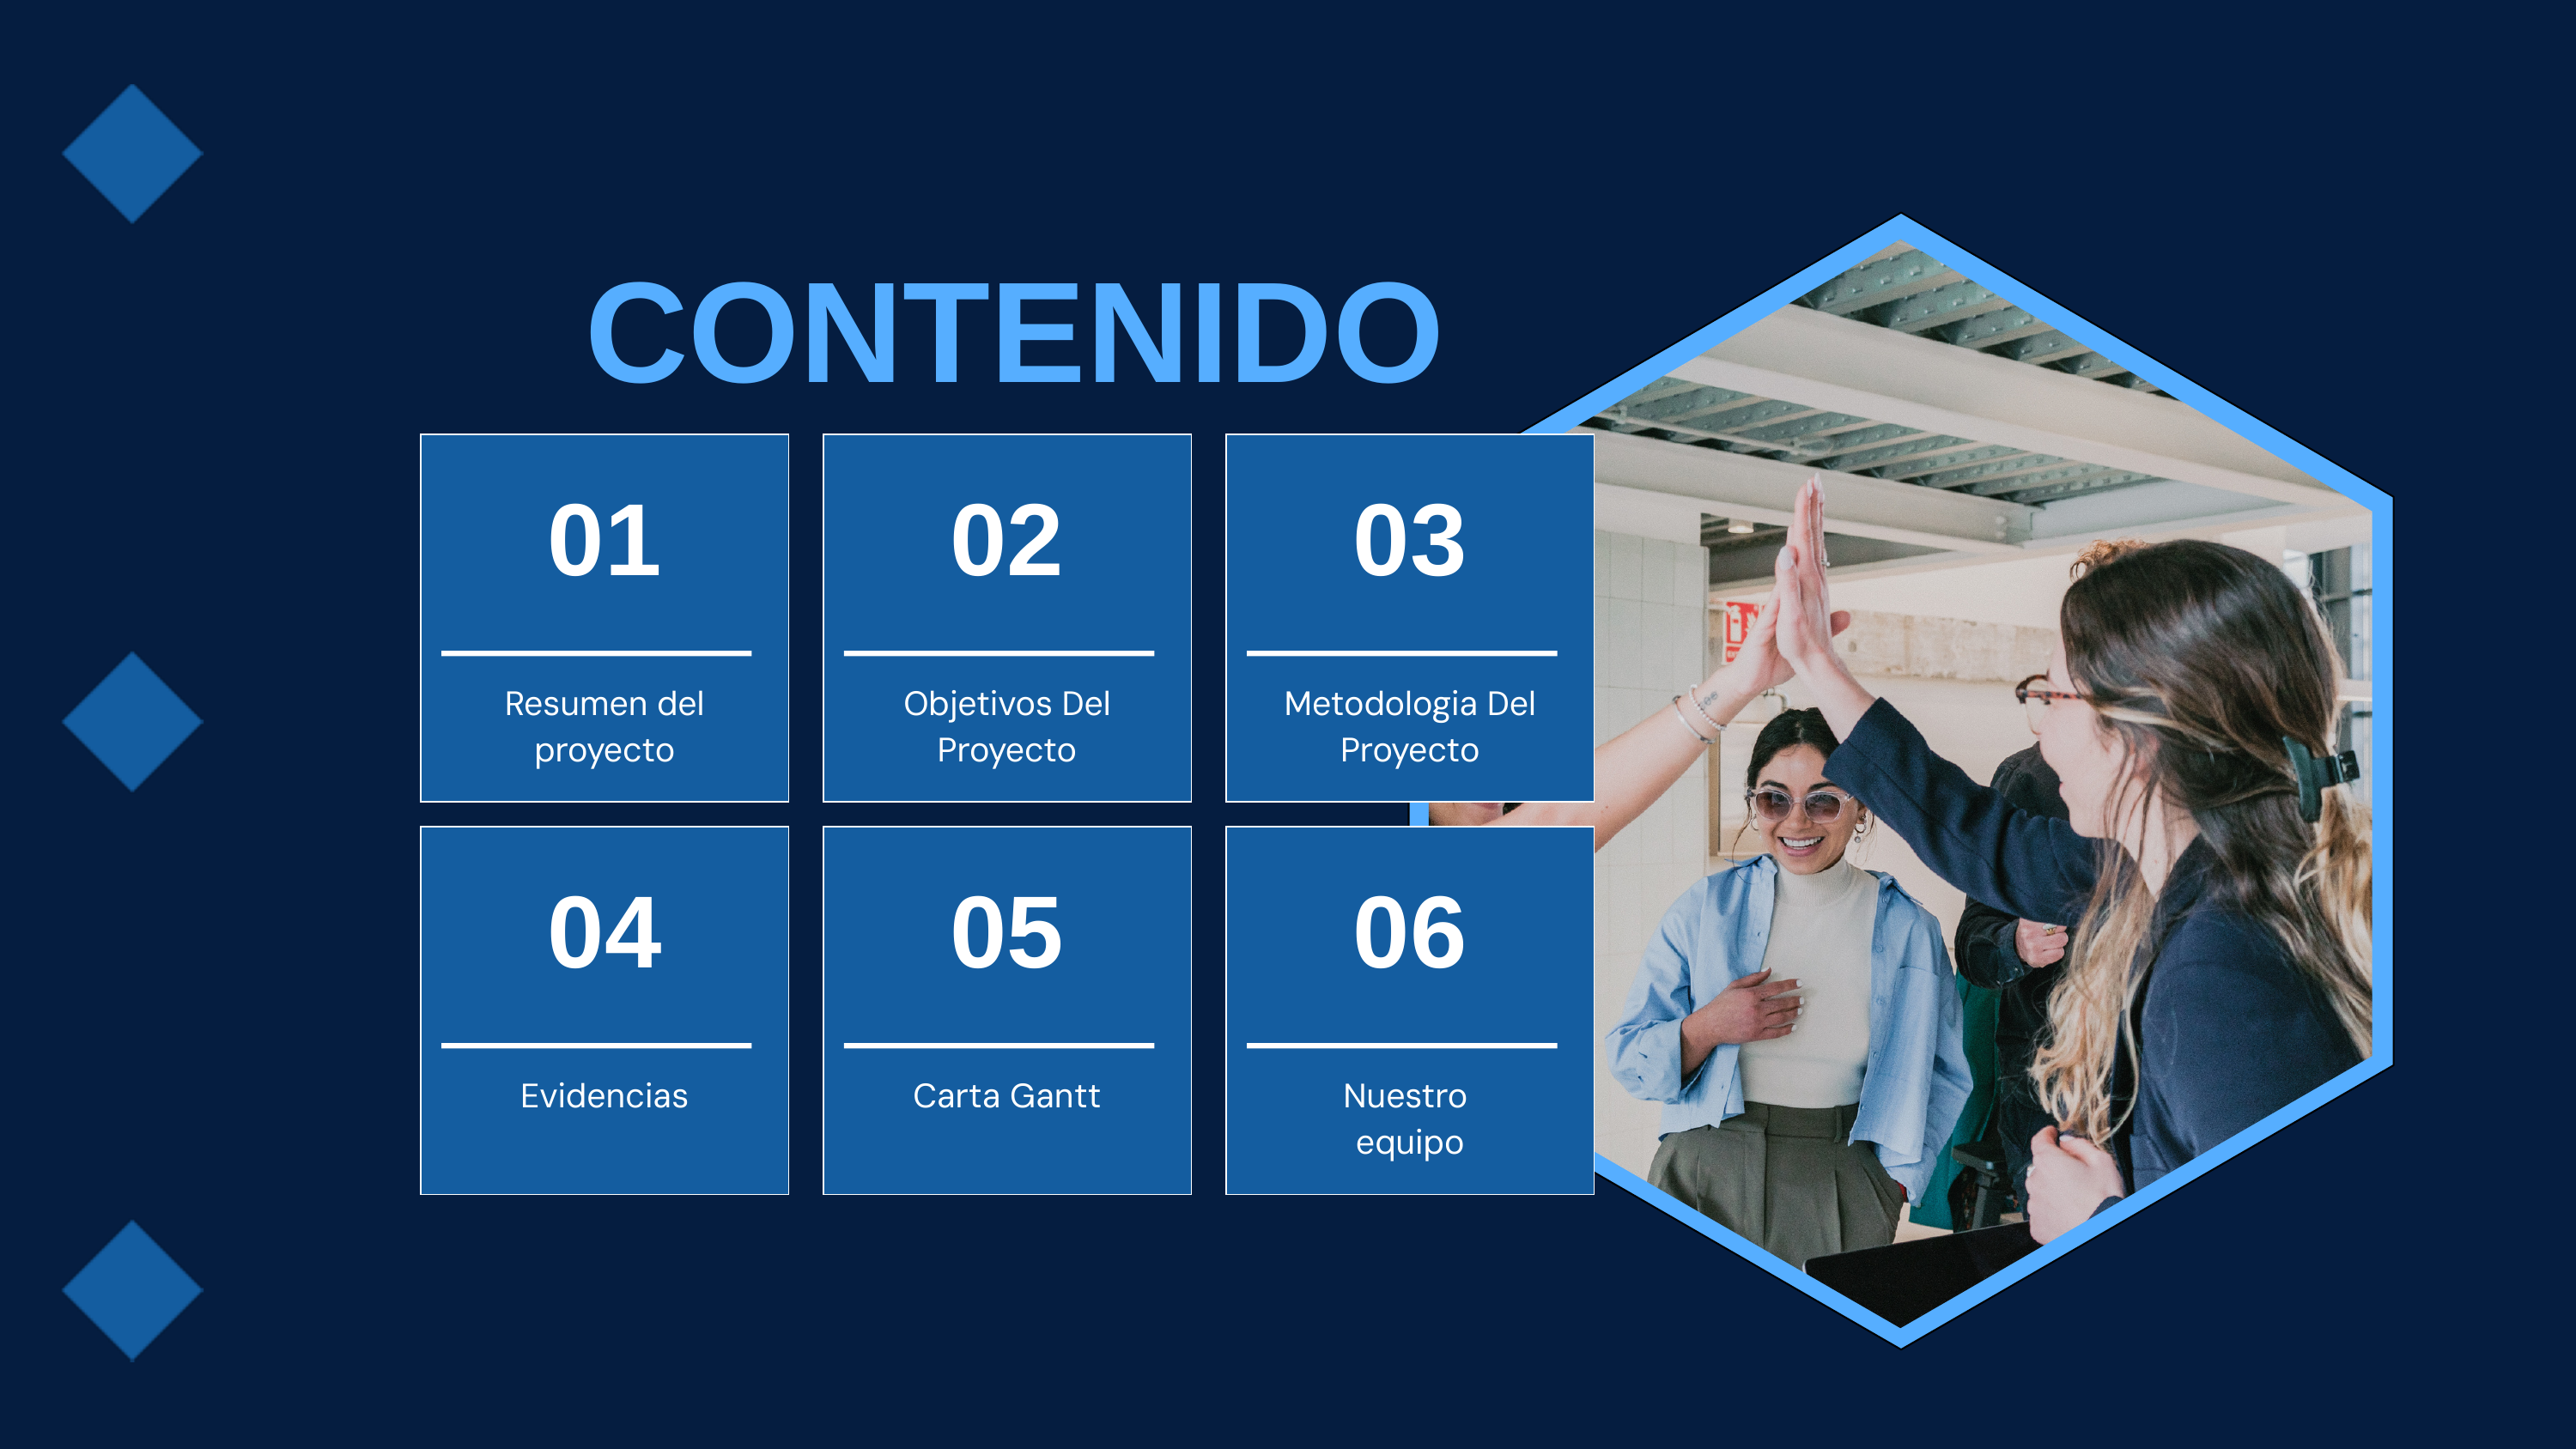

CONTENIDO

01
02
03

Resumen del proyecto
Objetivos Del Proyecto
Metodologia Del Proyecto

04
05
06

Evidencias
Carta Gantt
Nuestro
equipo